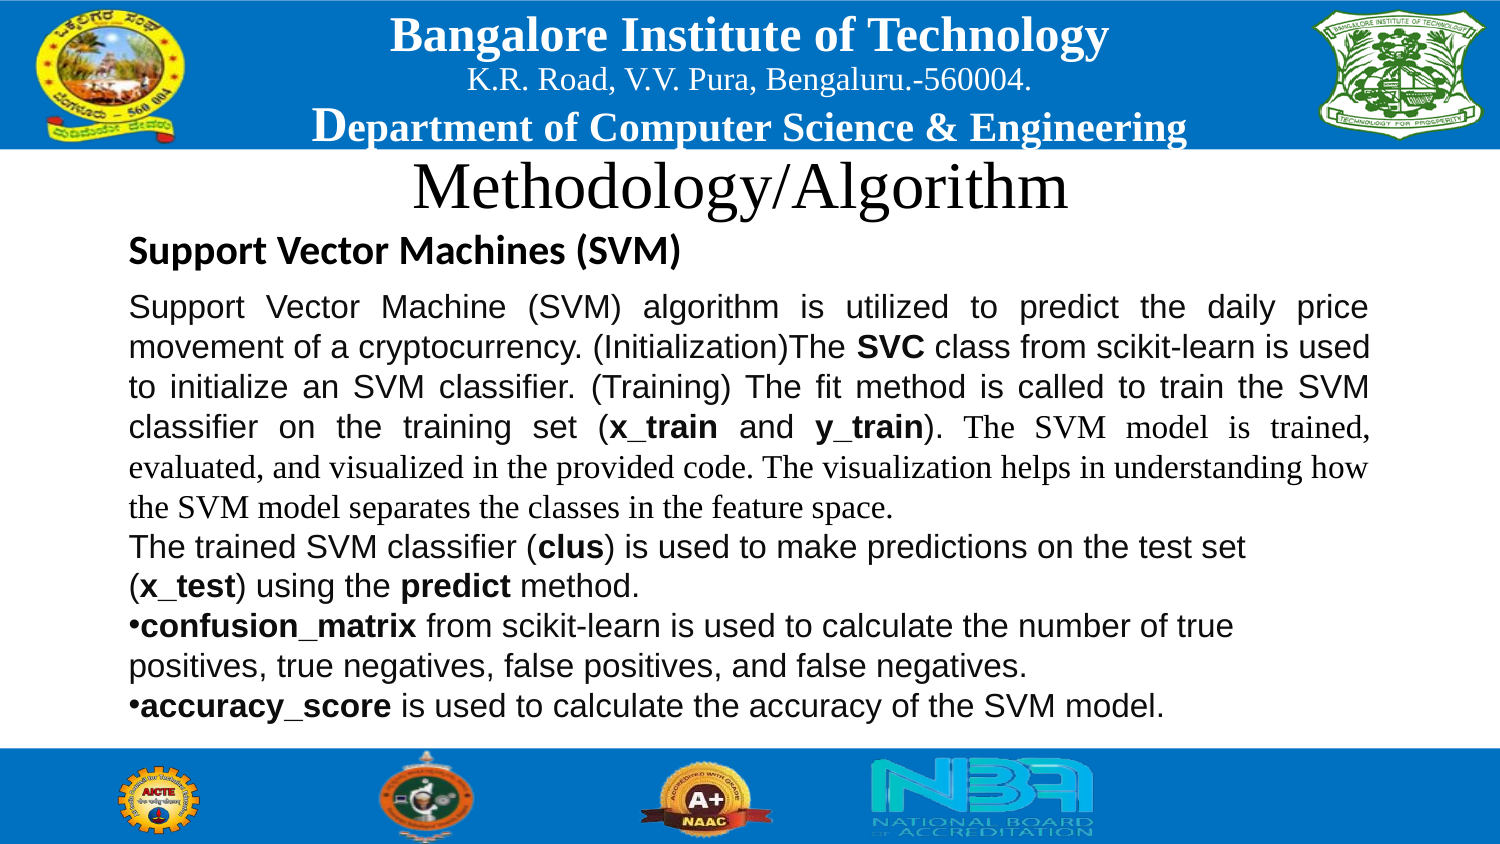

# Methodology/Algorithm
Support Vector Machines (SVM)
Support Vector Machine (SVM) algorithm is utilized to predict the daily price movement of a cryptocurrency. (Initialization)The SVC class from scikit-learn is used to initialize an SVM classifier. (Training) The fit method is called to train the SVM classifier on the training set (x_train and y_train). The SVM model is trained, evaluated, and visualized in the provided code. The visualization helps in understanding how the SVM model separates the classes in the feature space.
The trained SVM classifier (clus) is used to make predictions on the test set (x_test) using the predict method.
confusion_matrix from scikit-learn is used to calculate the number of true positives, true negatives, false positives, and false negatives.
accuracy_score is used to calculate the accuracy of the SVM model.